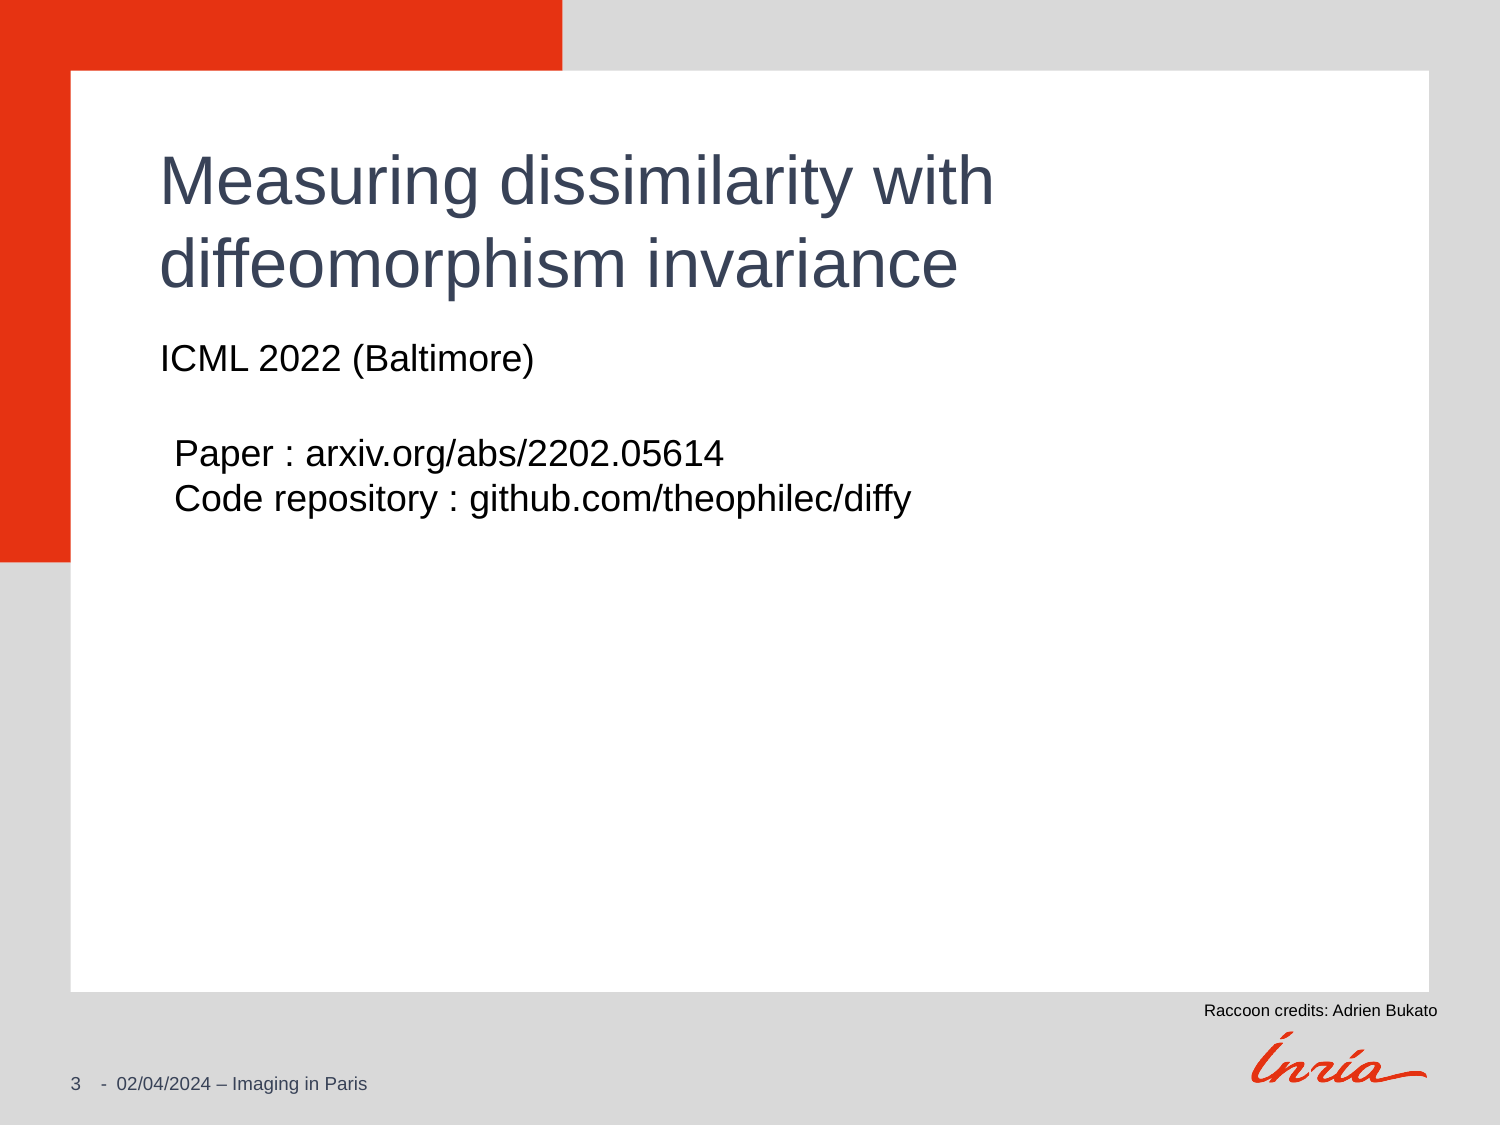

#
Measuring dissimilarity with diffeomorphism invariance
ICML 2022 (Baltimore)
Paper : arxiv.org/abs/2202.05614
Code repository : github.com/theophilec/diffy
Raccoon credits: Adrien Bukato
3
-
02/04/2024 – Imaging in Paris